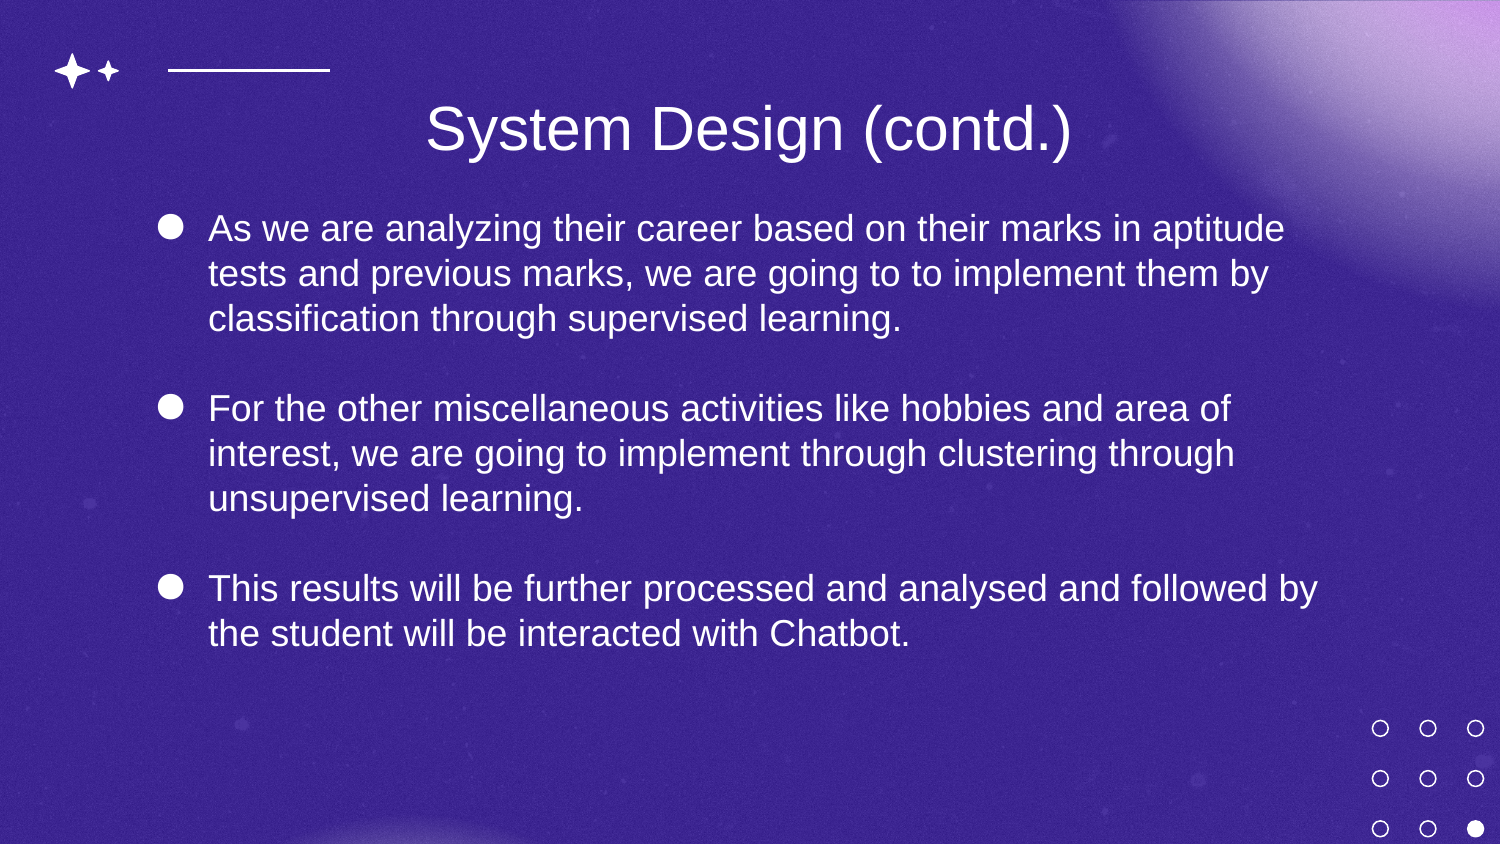

# System Design (contd.)
As we are analyzing their career based on their marks in aptitude tests and previous marks, we are going to to implement them by classification through supervised learning.

For the other miscellaneous activities like hobbies and area of interest, we are going to implement through clustering through unsupervised learning.

This results will be further processed and analysed and followed by the student will be interacted with Chatbot.